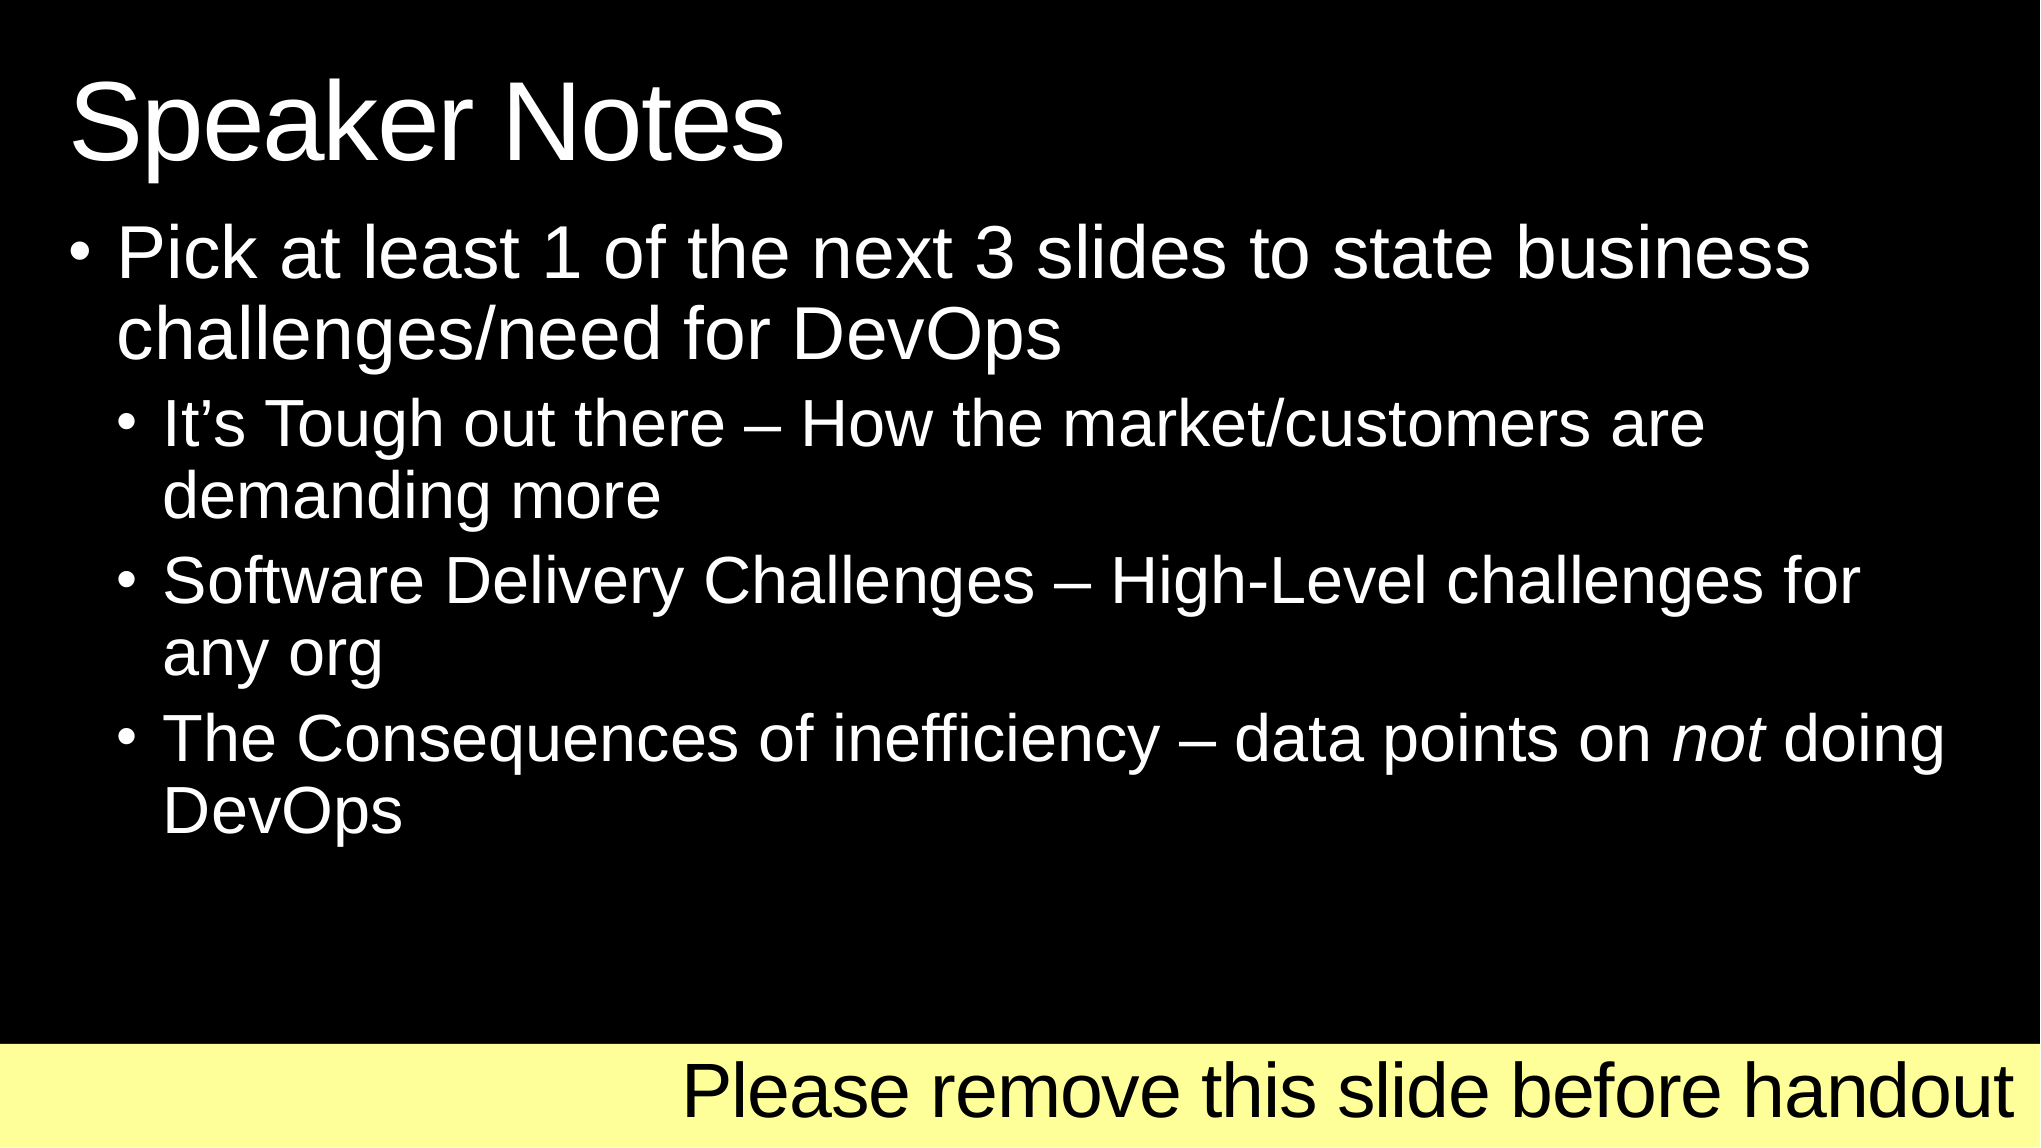

# Speaker Notes
Pick at least 1 of the next 3 slides to state business challenges/need for DevOps
It’s Tough out there – How the market/customers are demanding more
Software Delivery Challenges – High-Level challenges for any org
The Consequences of inefficiency – data points on not doing DevOps
Please remove this slide before handout
Please remove this slide before handout
Please remove this slide before handout